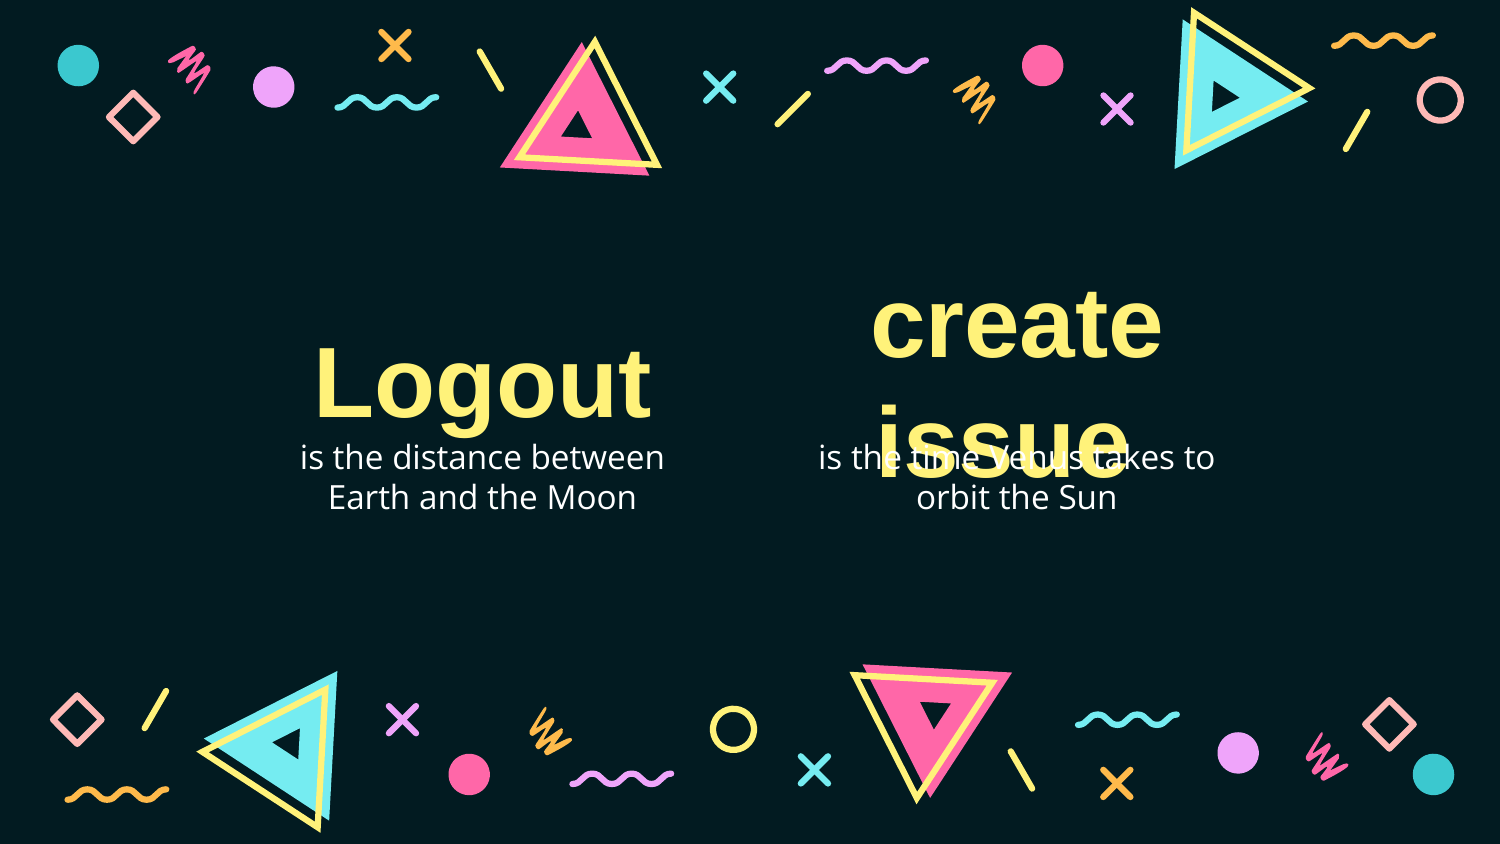

# Logout
create issue
is the distance between Earth and the Moon
is the time Venus takes to orbit the Sun